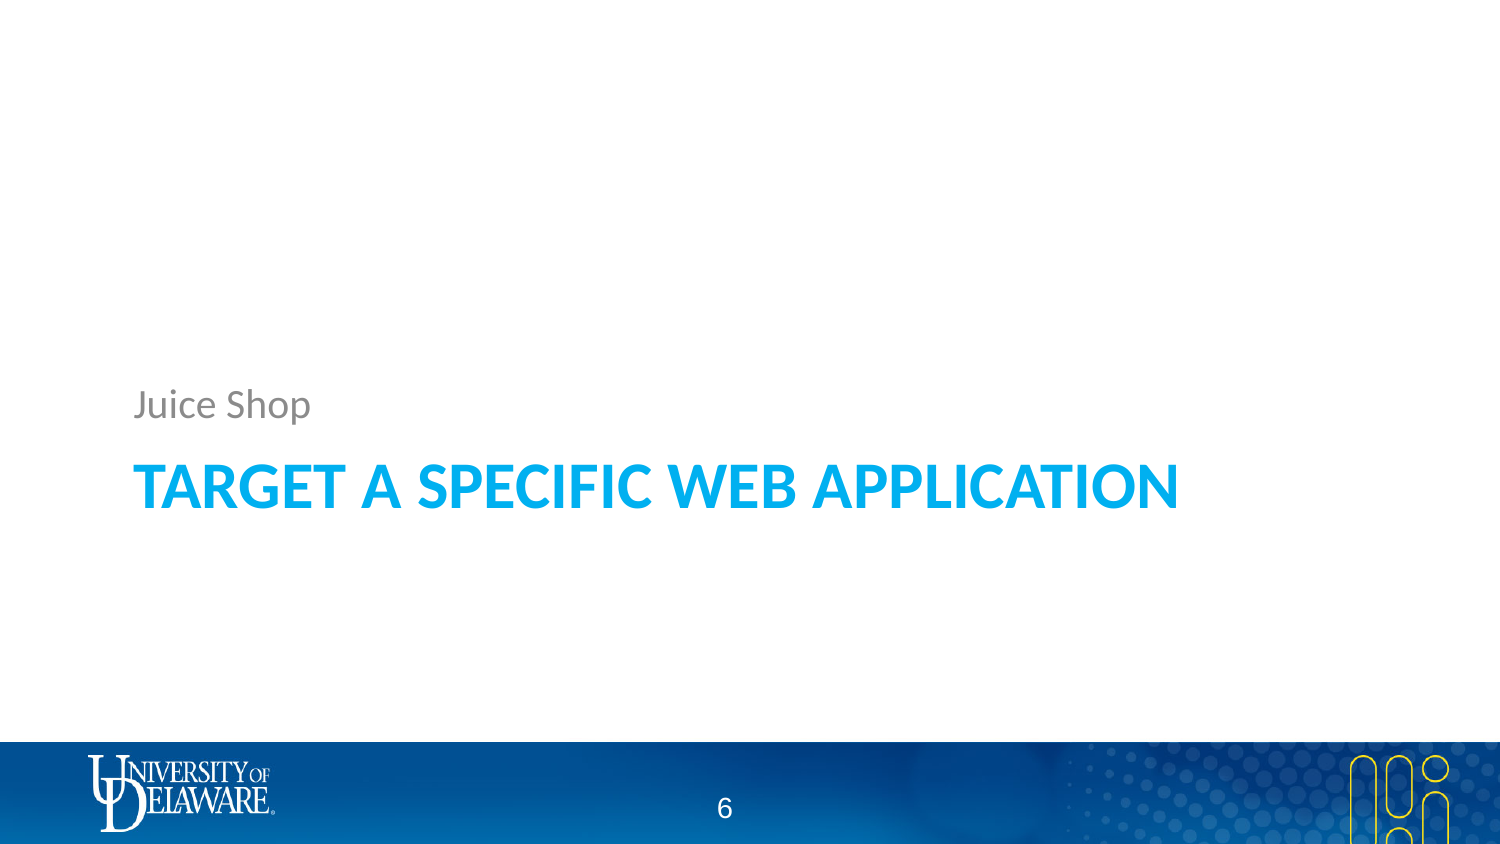

Juice Shop
# Target A Specific Web Application
6